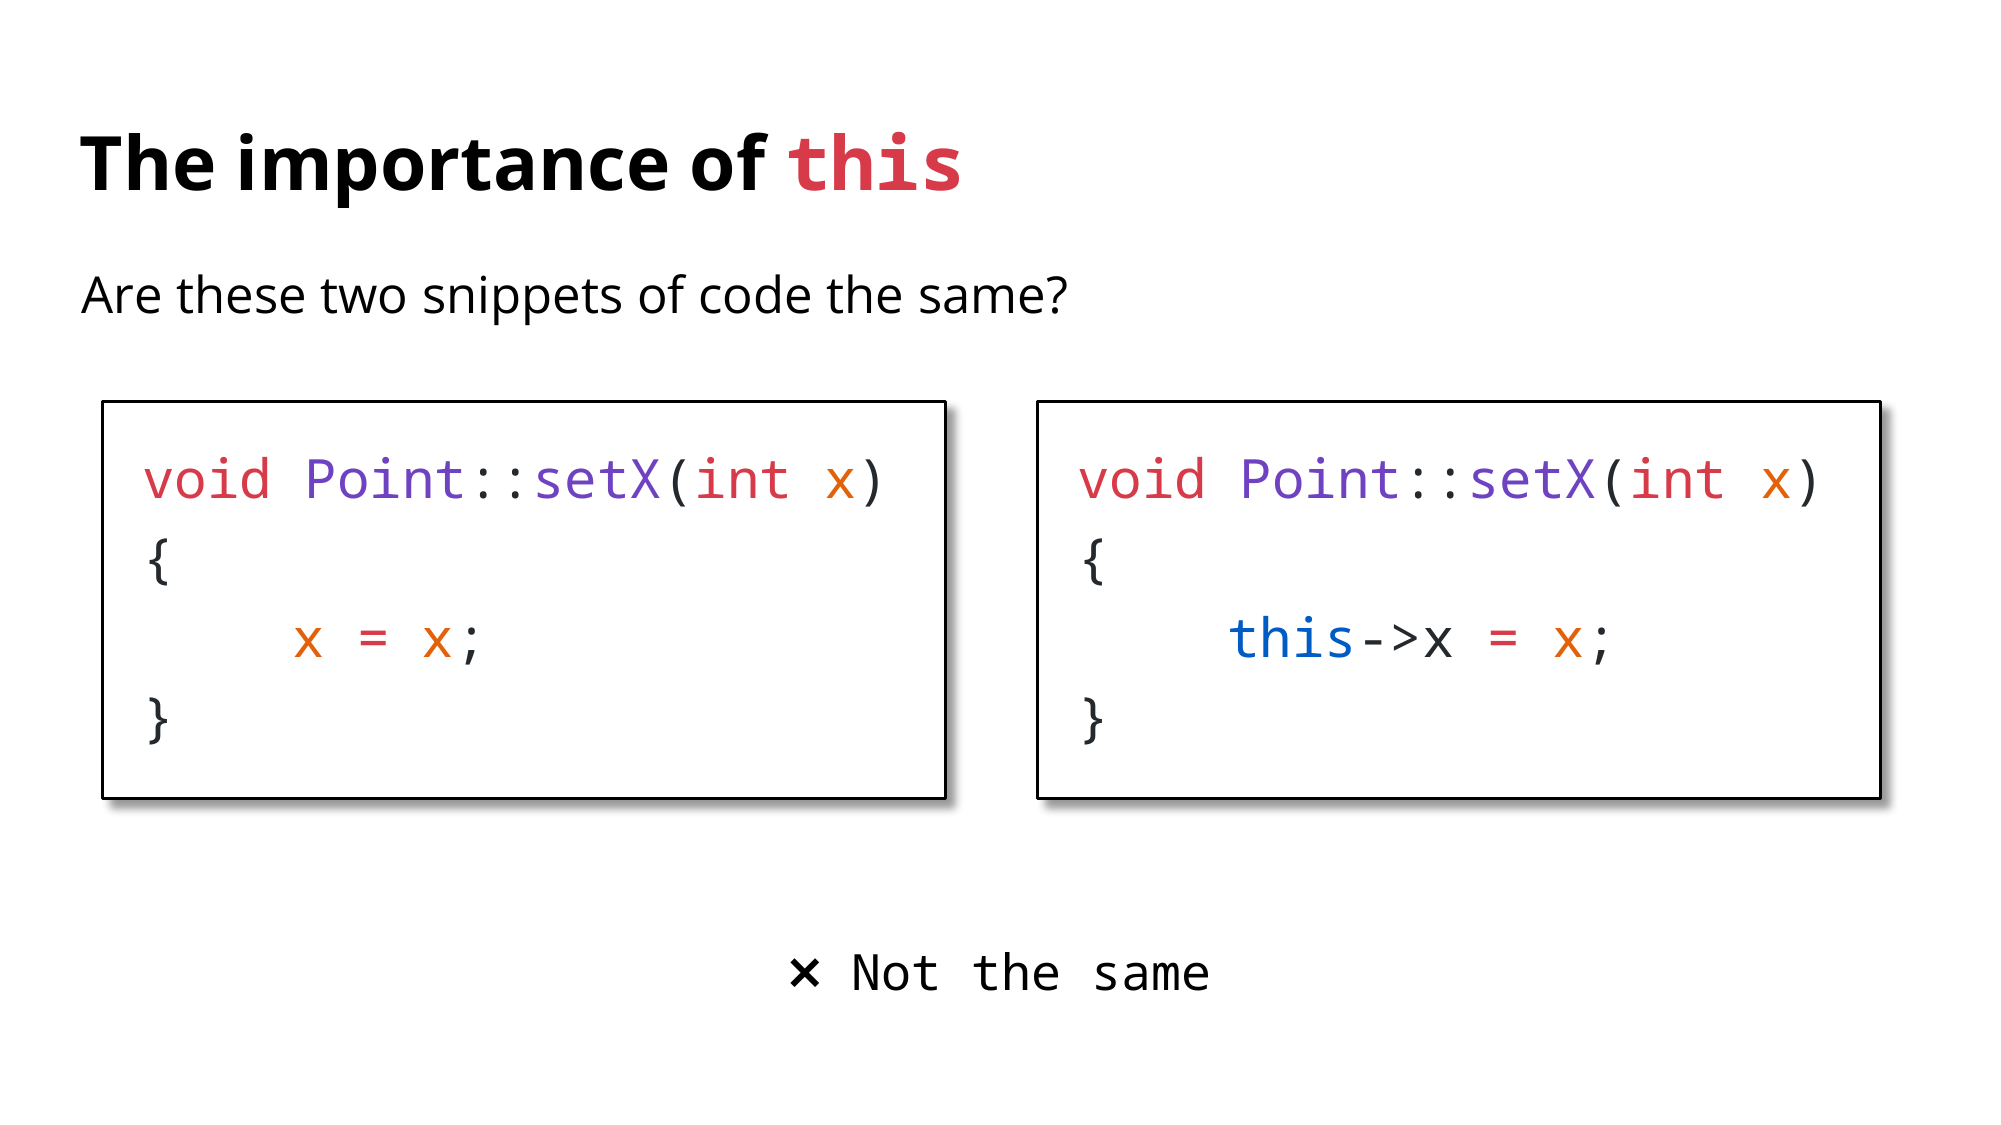

# The importance of this
Are these two snippets of code the same?
void Point::setX(int x)
{
	x = x;
}
void Point::setX(int x)
{
	this->x = x;
}
❌ Not the same